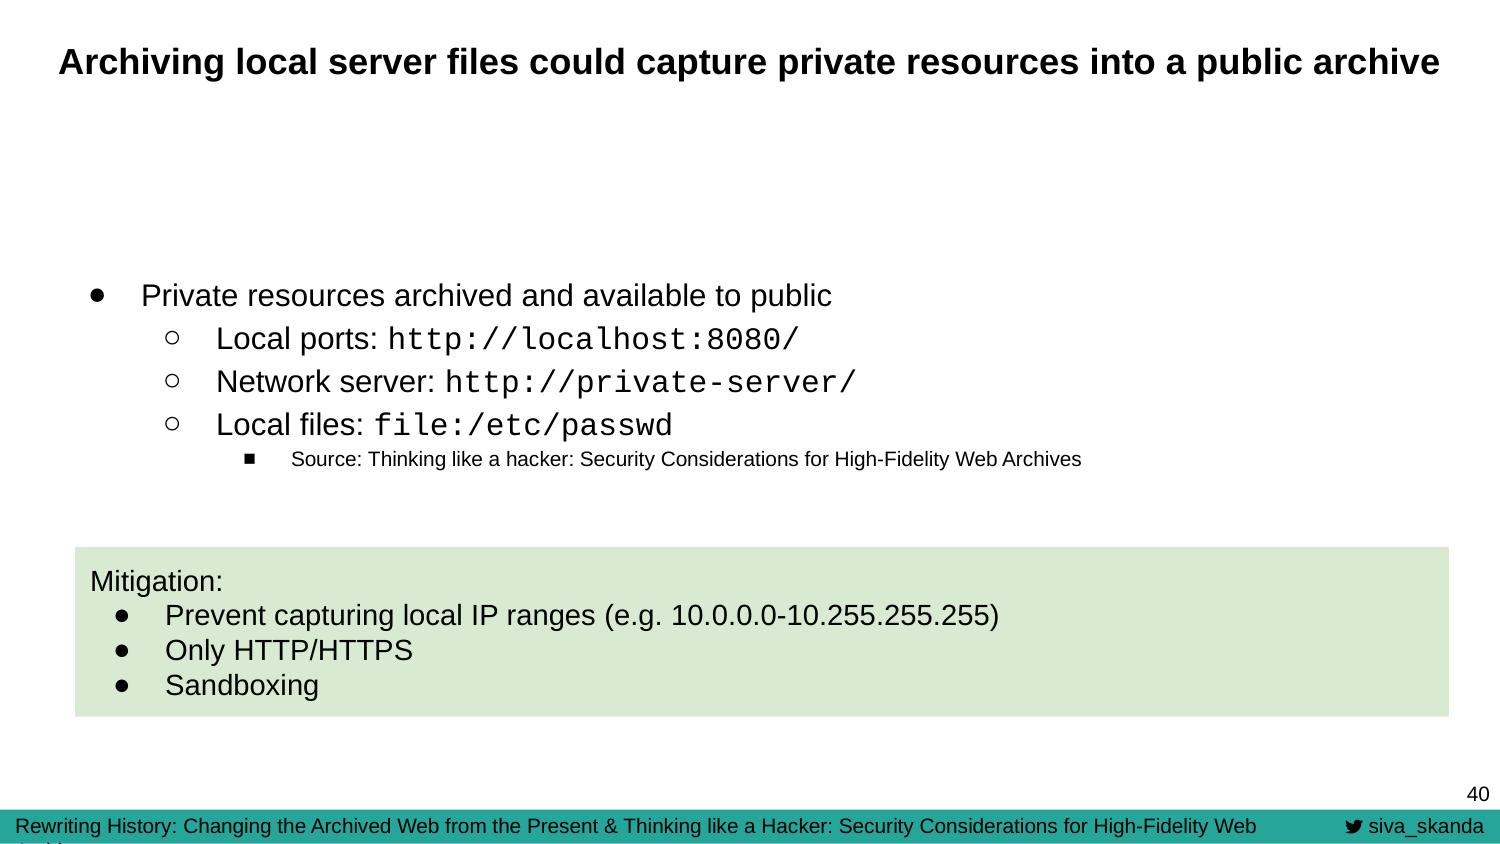

# Archiving local server files could capture private resources into a public archive

Private resources archived and available to public
Local ports: http://localhost:8080/
Network server: http://private-server/
Local files: file:/etc/passwd
Source: Thinking like a hacker: Security Considerations for High-Fidelity Web Archives

Mitigation:
Prevent capturing local IP ranges (e.g. 10.0.0.0-10.255.255.255)
Only HTTP/HTTPS
Sandboxing
40